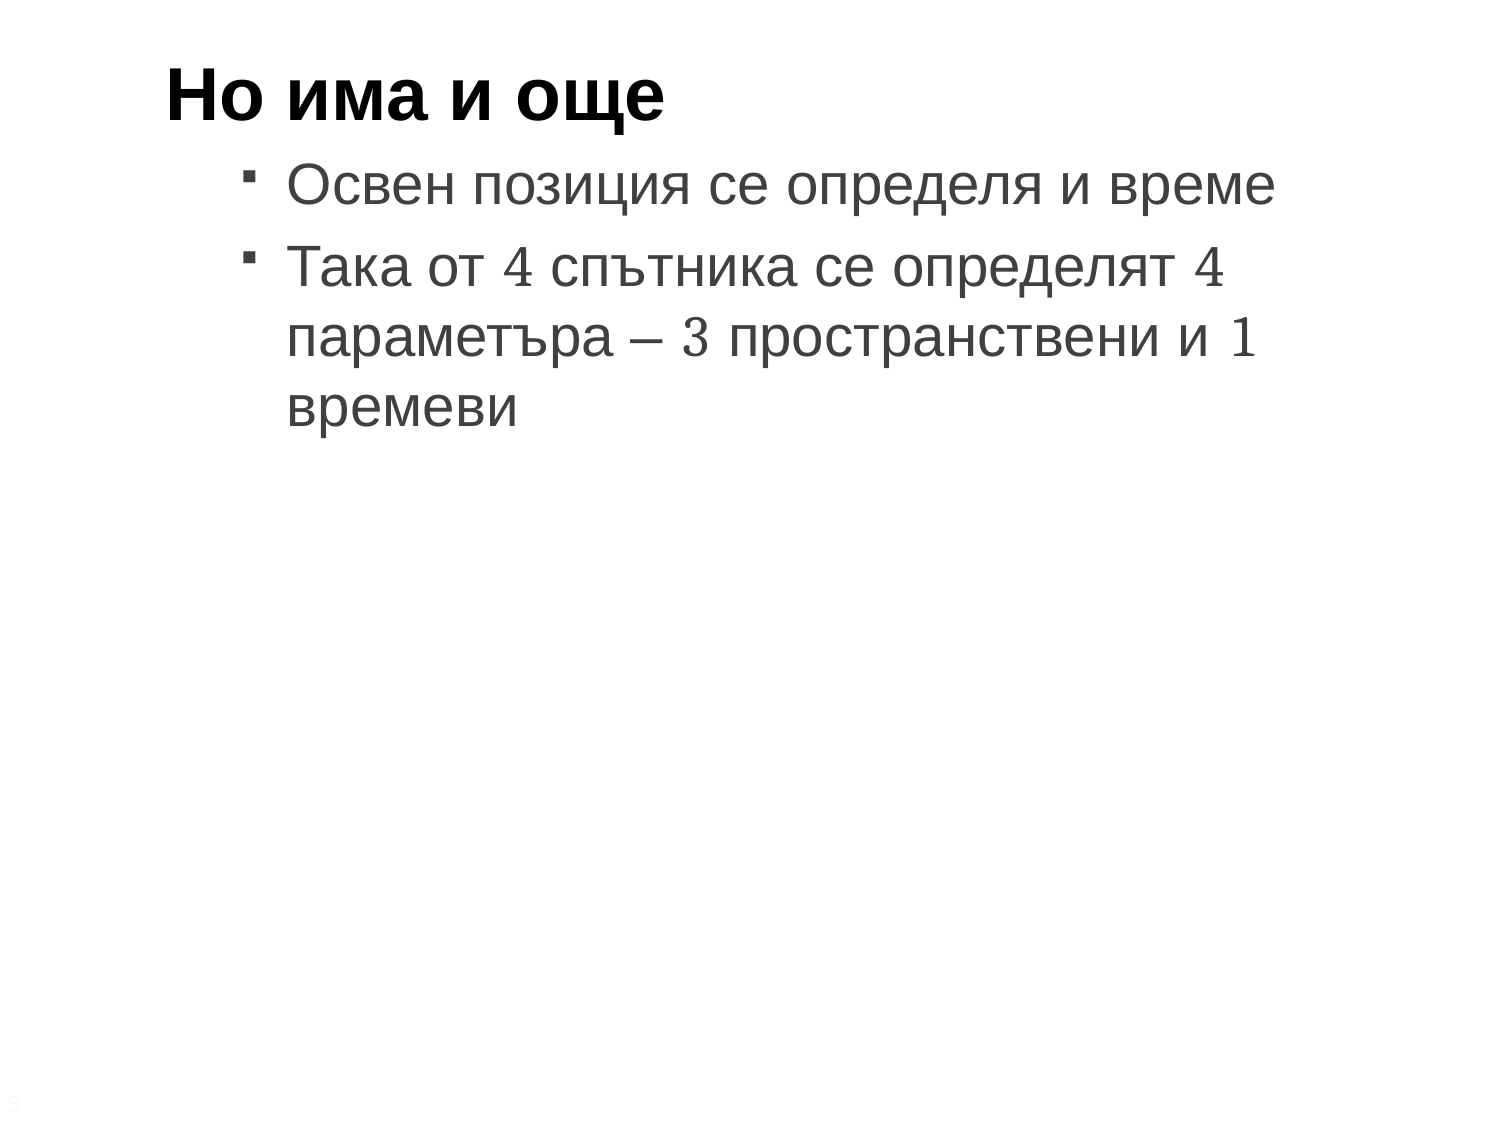

Но има и още
Освен позиция се определя и време
Така от 4 спътника се определят 4 параметъра – 3 пространствени и 1 времеви